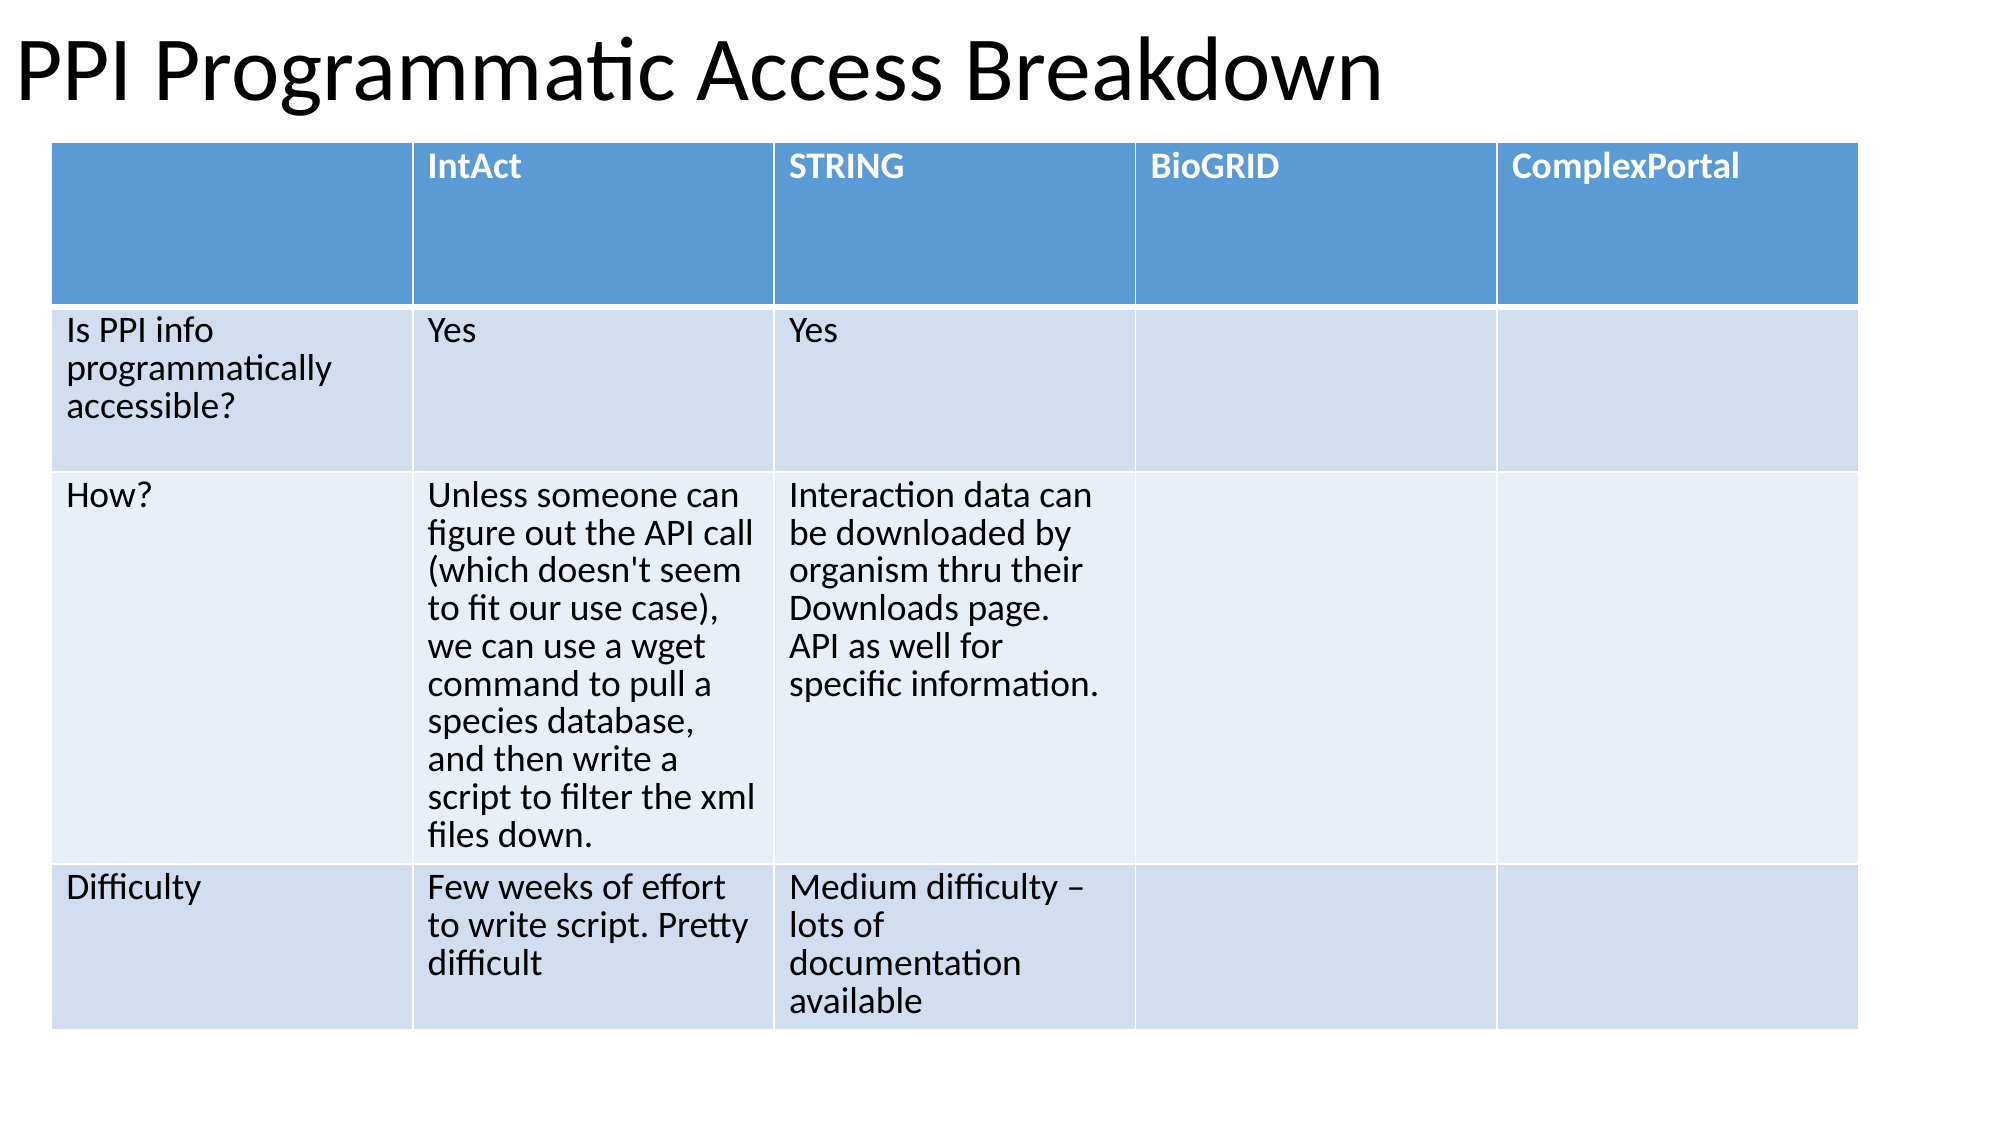

# PPI Programmatic Access Breakdown
|  | IntAct | STRING | BioGRID | ComplexPortal |
| --- | --- | --- | --- | --- |
| Is PPI info programmatically accessible? | Yes | Yes |  |  |
| How? | Unless someone can figure out the API call (which doesn't seem to fit our use case), we can use a wget command to pull a species database, and then write a script to filter the xml files down. | Interaction data can be downloaded by organism thru their Downloads page. API as well for specific information. |  |  |
| Difficulty | Few weeks of effort to write script. Pretty difficult | Medium difficulty – lots of documentation available |  |  |